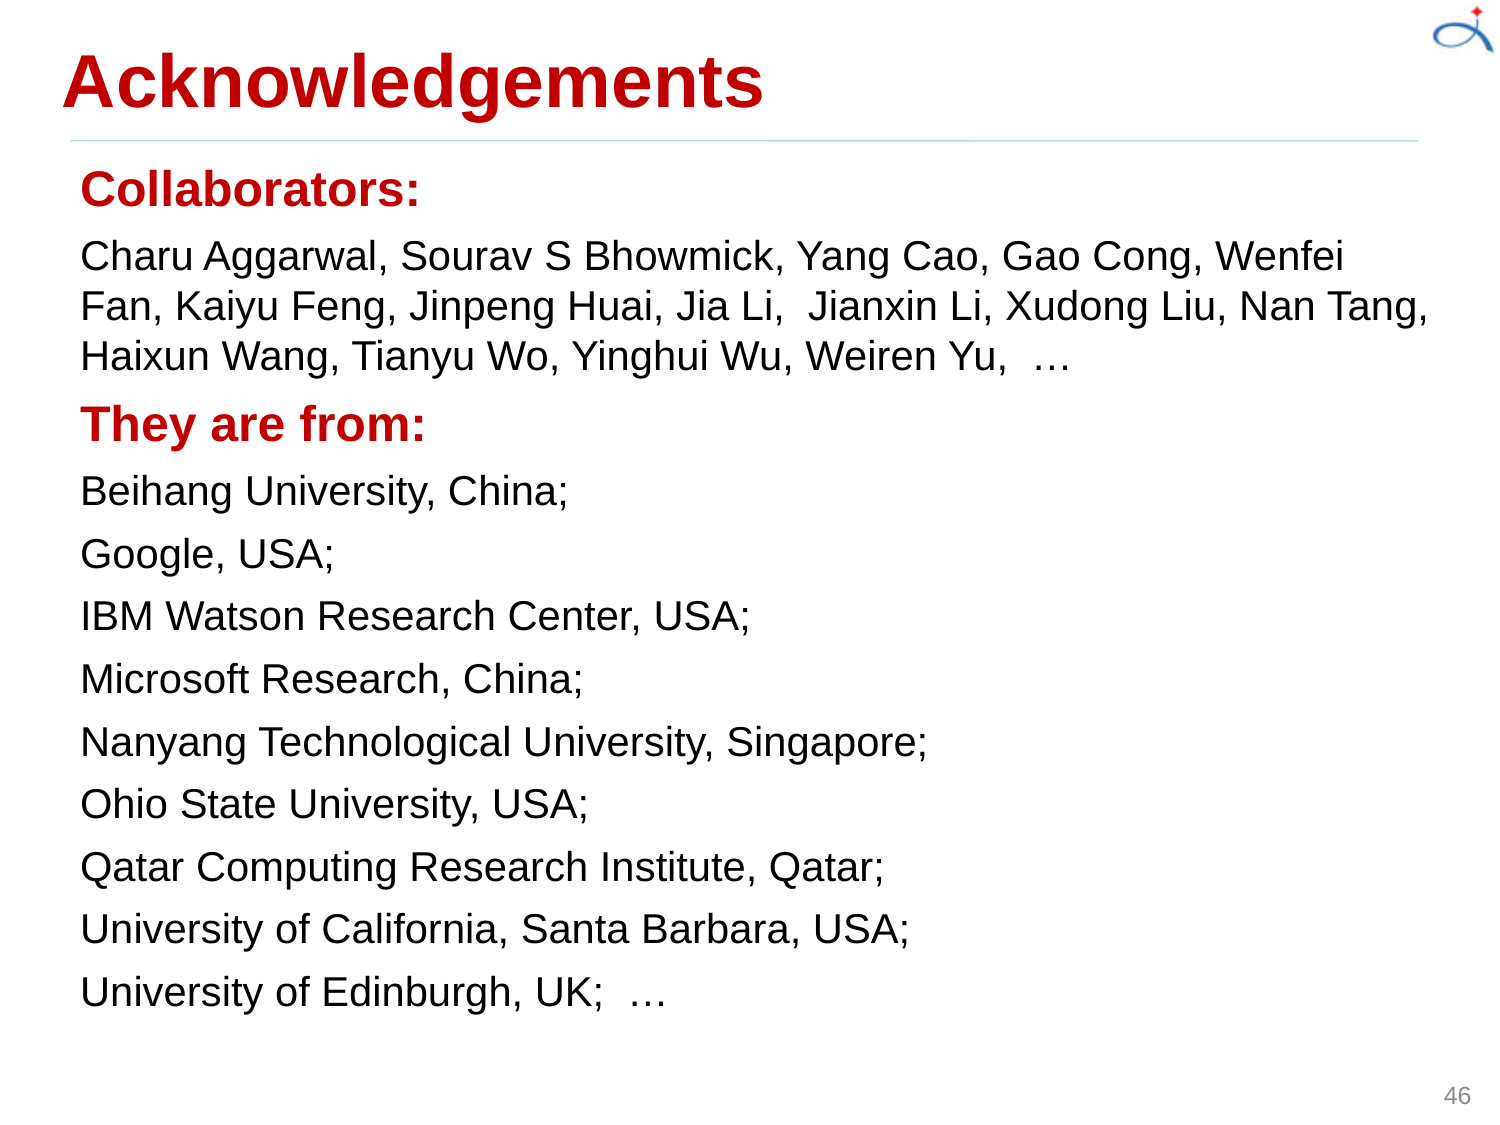

# Acknowledgements
Collaborators:
Charu Aggarwal, Sourav S Bhowmick, Yang Cao, Gao Cong, Wenfei Fan, Kaiyu Feng, Jinpeng Huai, Jia Li,  Jianxin Li, Xudong Liu, Nan Tang, Haixun Wang, Tianyu Wo, Yinghui Wu, Weiren Yu,  …
They are from:
Beihang University, China;
Google, USA;
IBM Watson Research Center, USA;
Microsoft Research, China;
Nanyang Technological University, Singapore;
Ohio State University, USA;
Qatar Computing Research Institute, Qatar;
University of California, Santa Barbara, USA;
University of Edinburgh, UK;  …

46